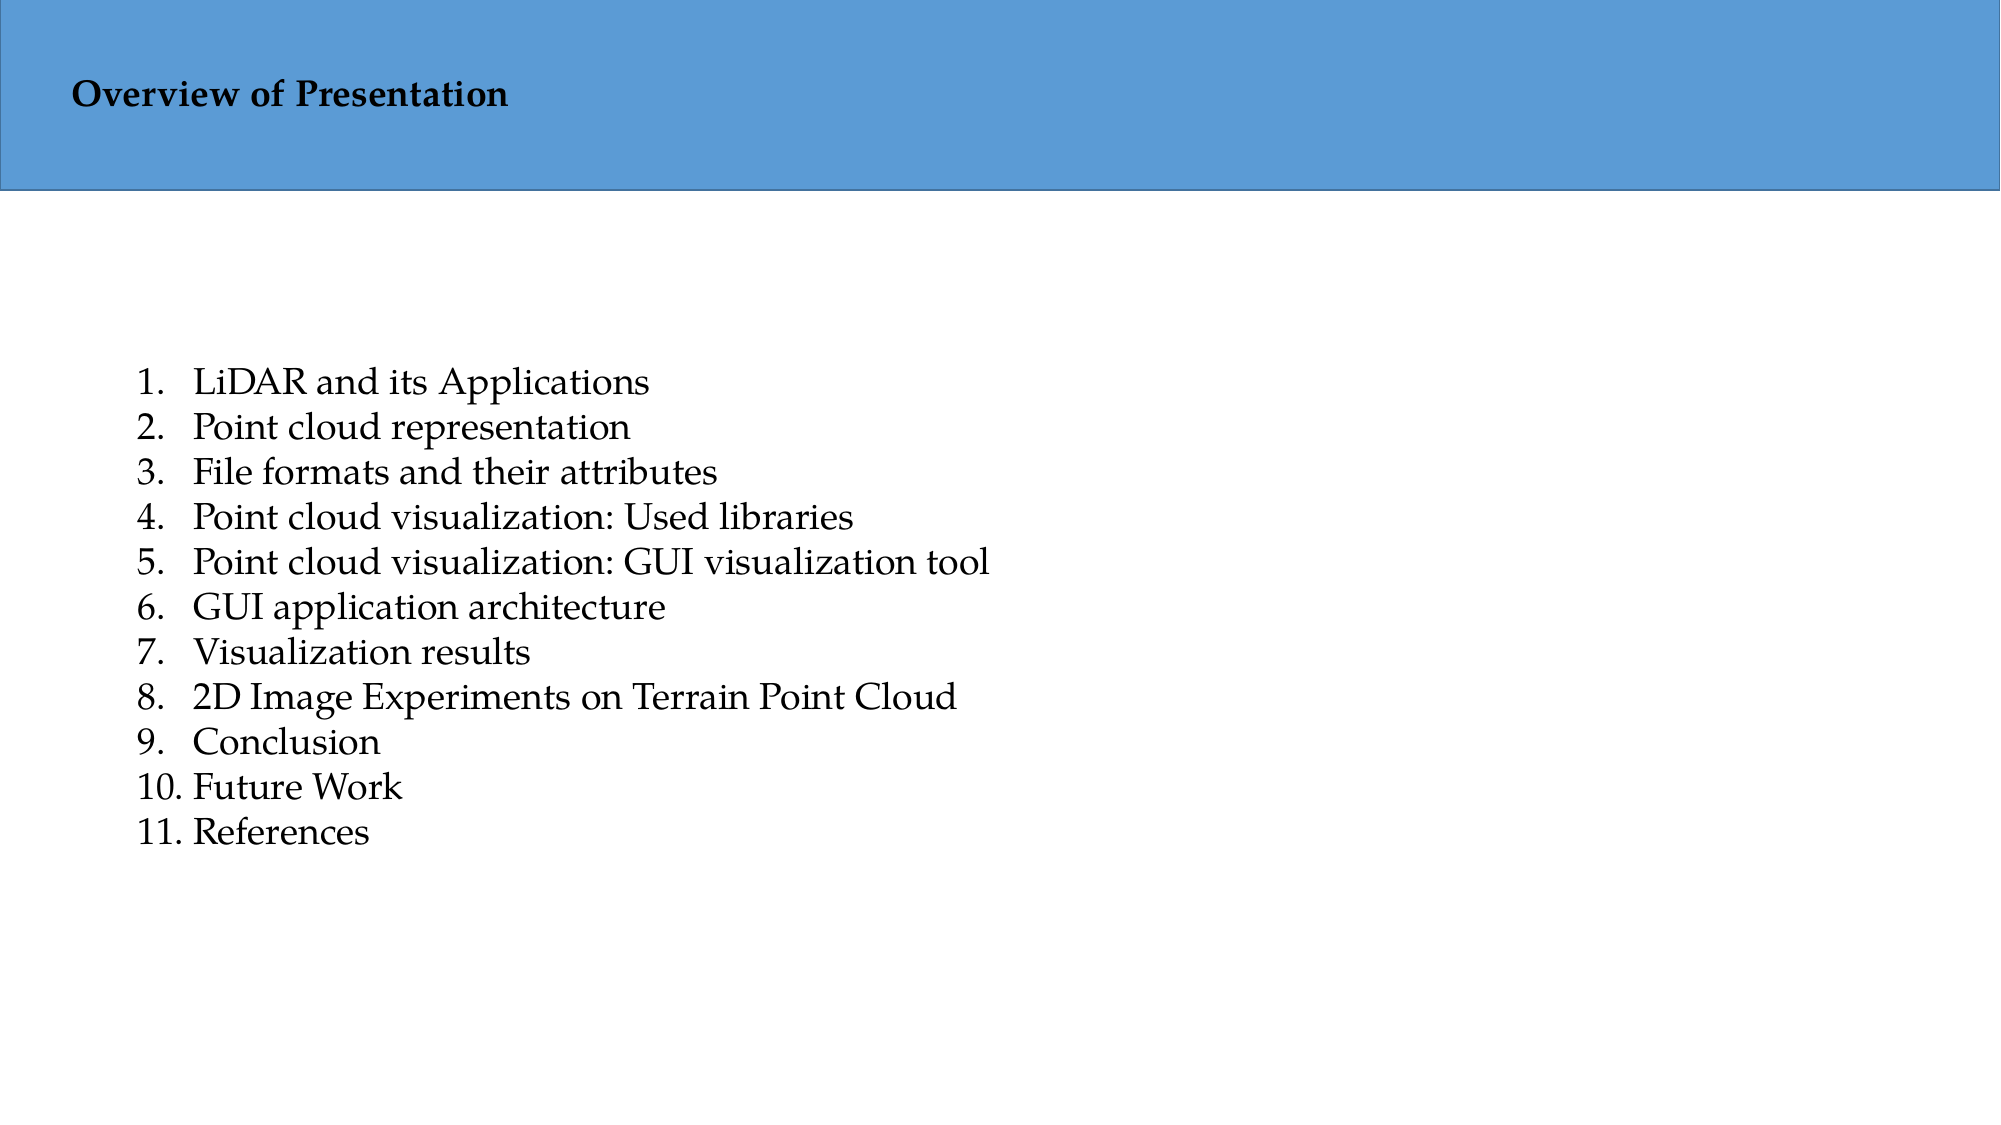

Overview of Presentation

LiDAR and its Applications
Point cloud representation
File formats and their attributes
Point cloud visualization: Used libraries
Point cloud visualization: GUI visualization tool
GUI application architecture
Visualization results
2D Image Experiments on Terrain Point Cloud
Conclusion
Future Work
References